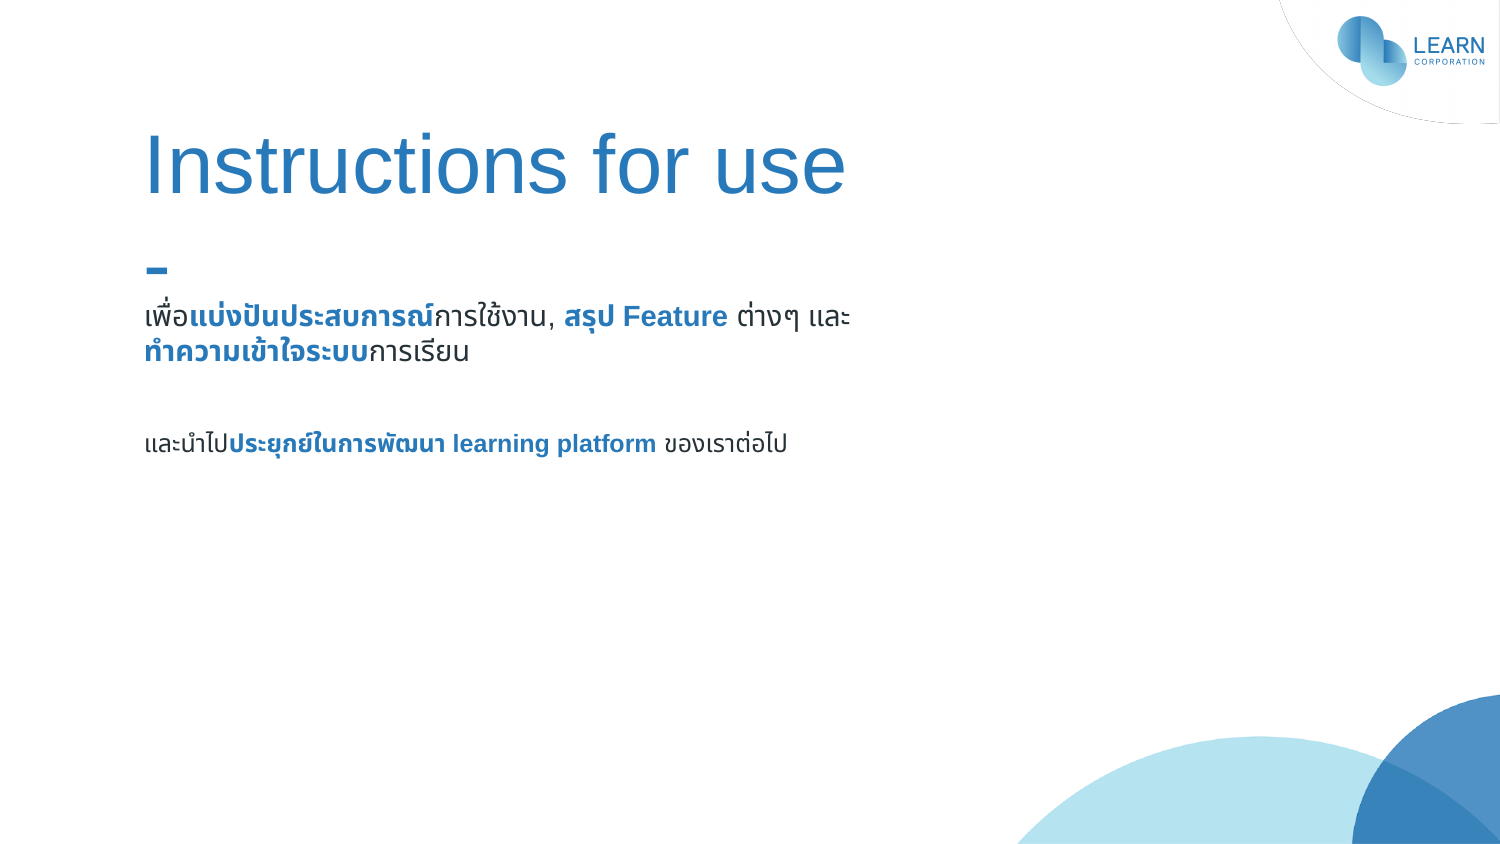

# Instructions for use -
เพื่อแบ่งปันประสบการณ์การใช้งาน, สรุป Feature ต่างๆ และทำความเข้าใจระบบการเรียน

และนำไปประยุกย์ในการพัฒนา learning platform ของเราต่อไป